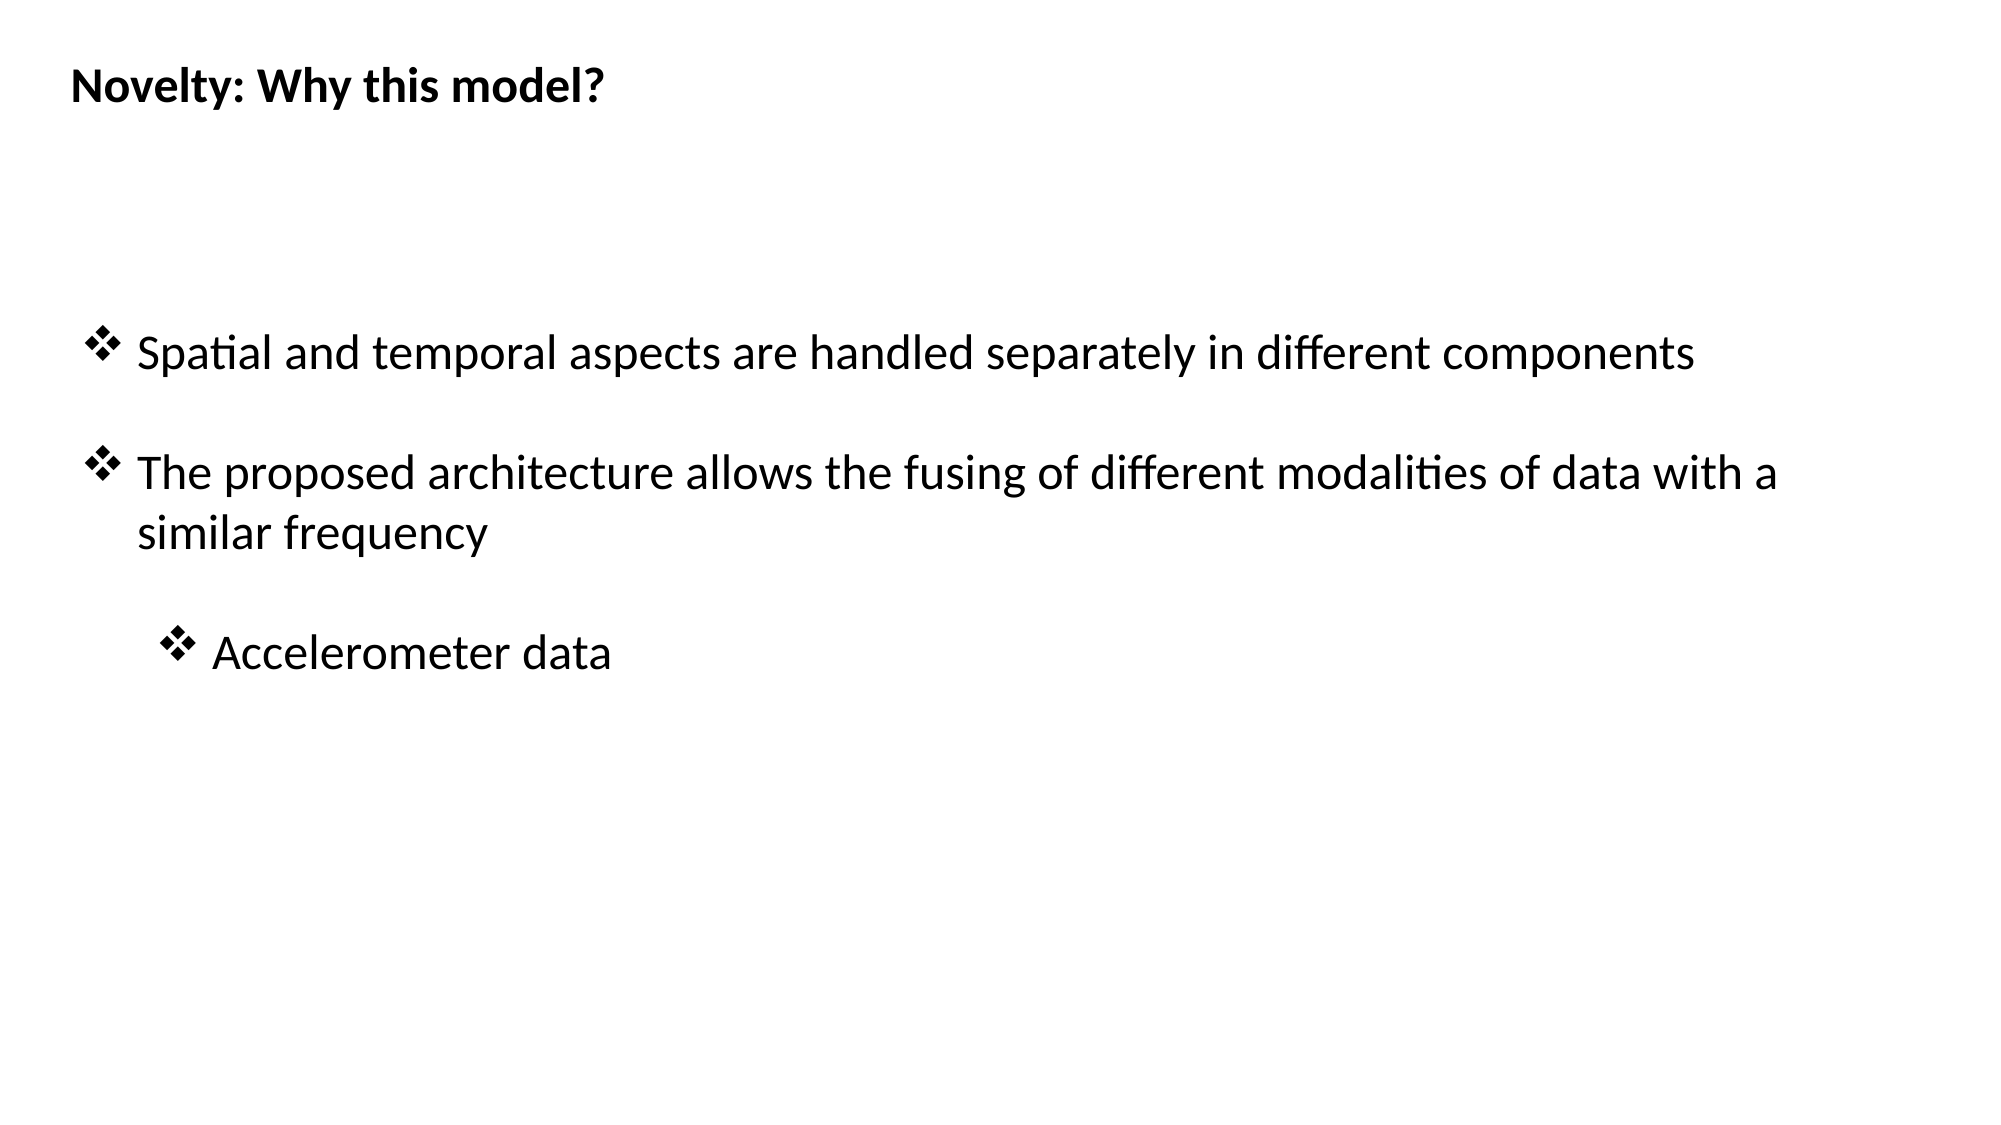

Novelty: Why this model?
Spatial and temporal aspects are handled separately in different components

The proposed architecture allows the fusing of different modalities of data with a similar frequency

Accelerometer data